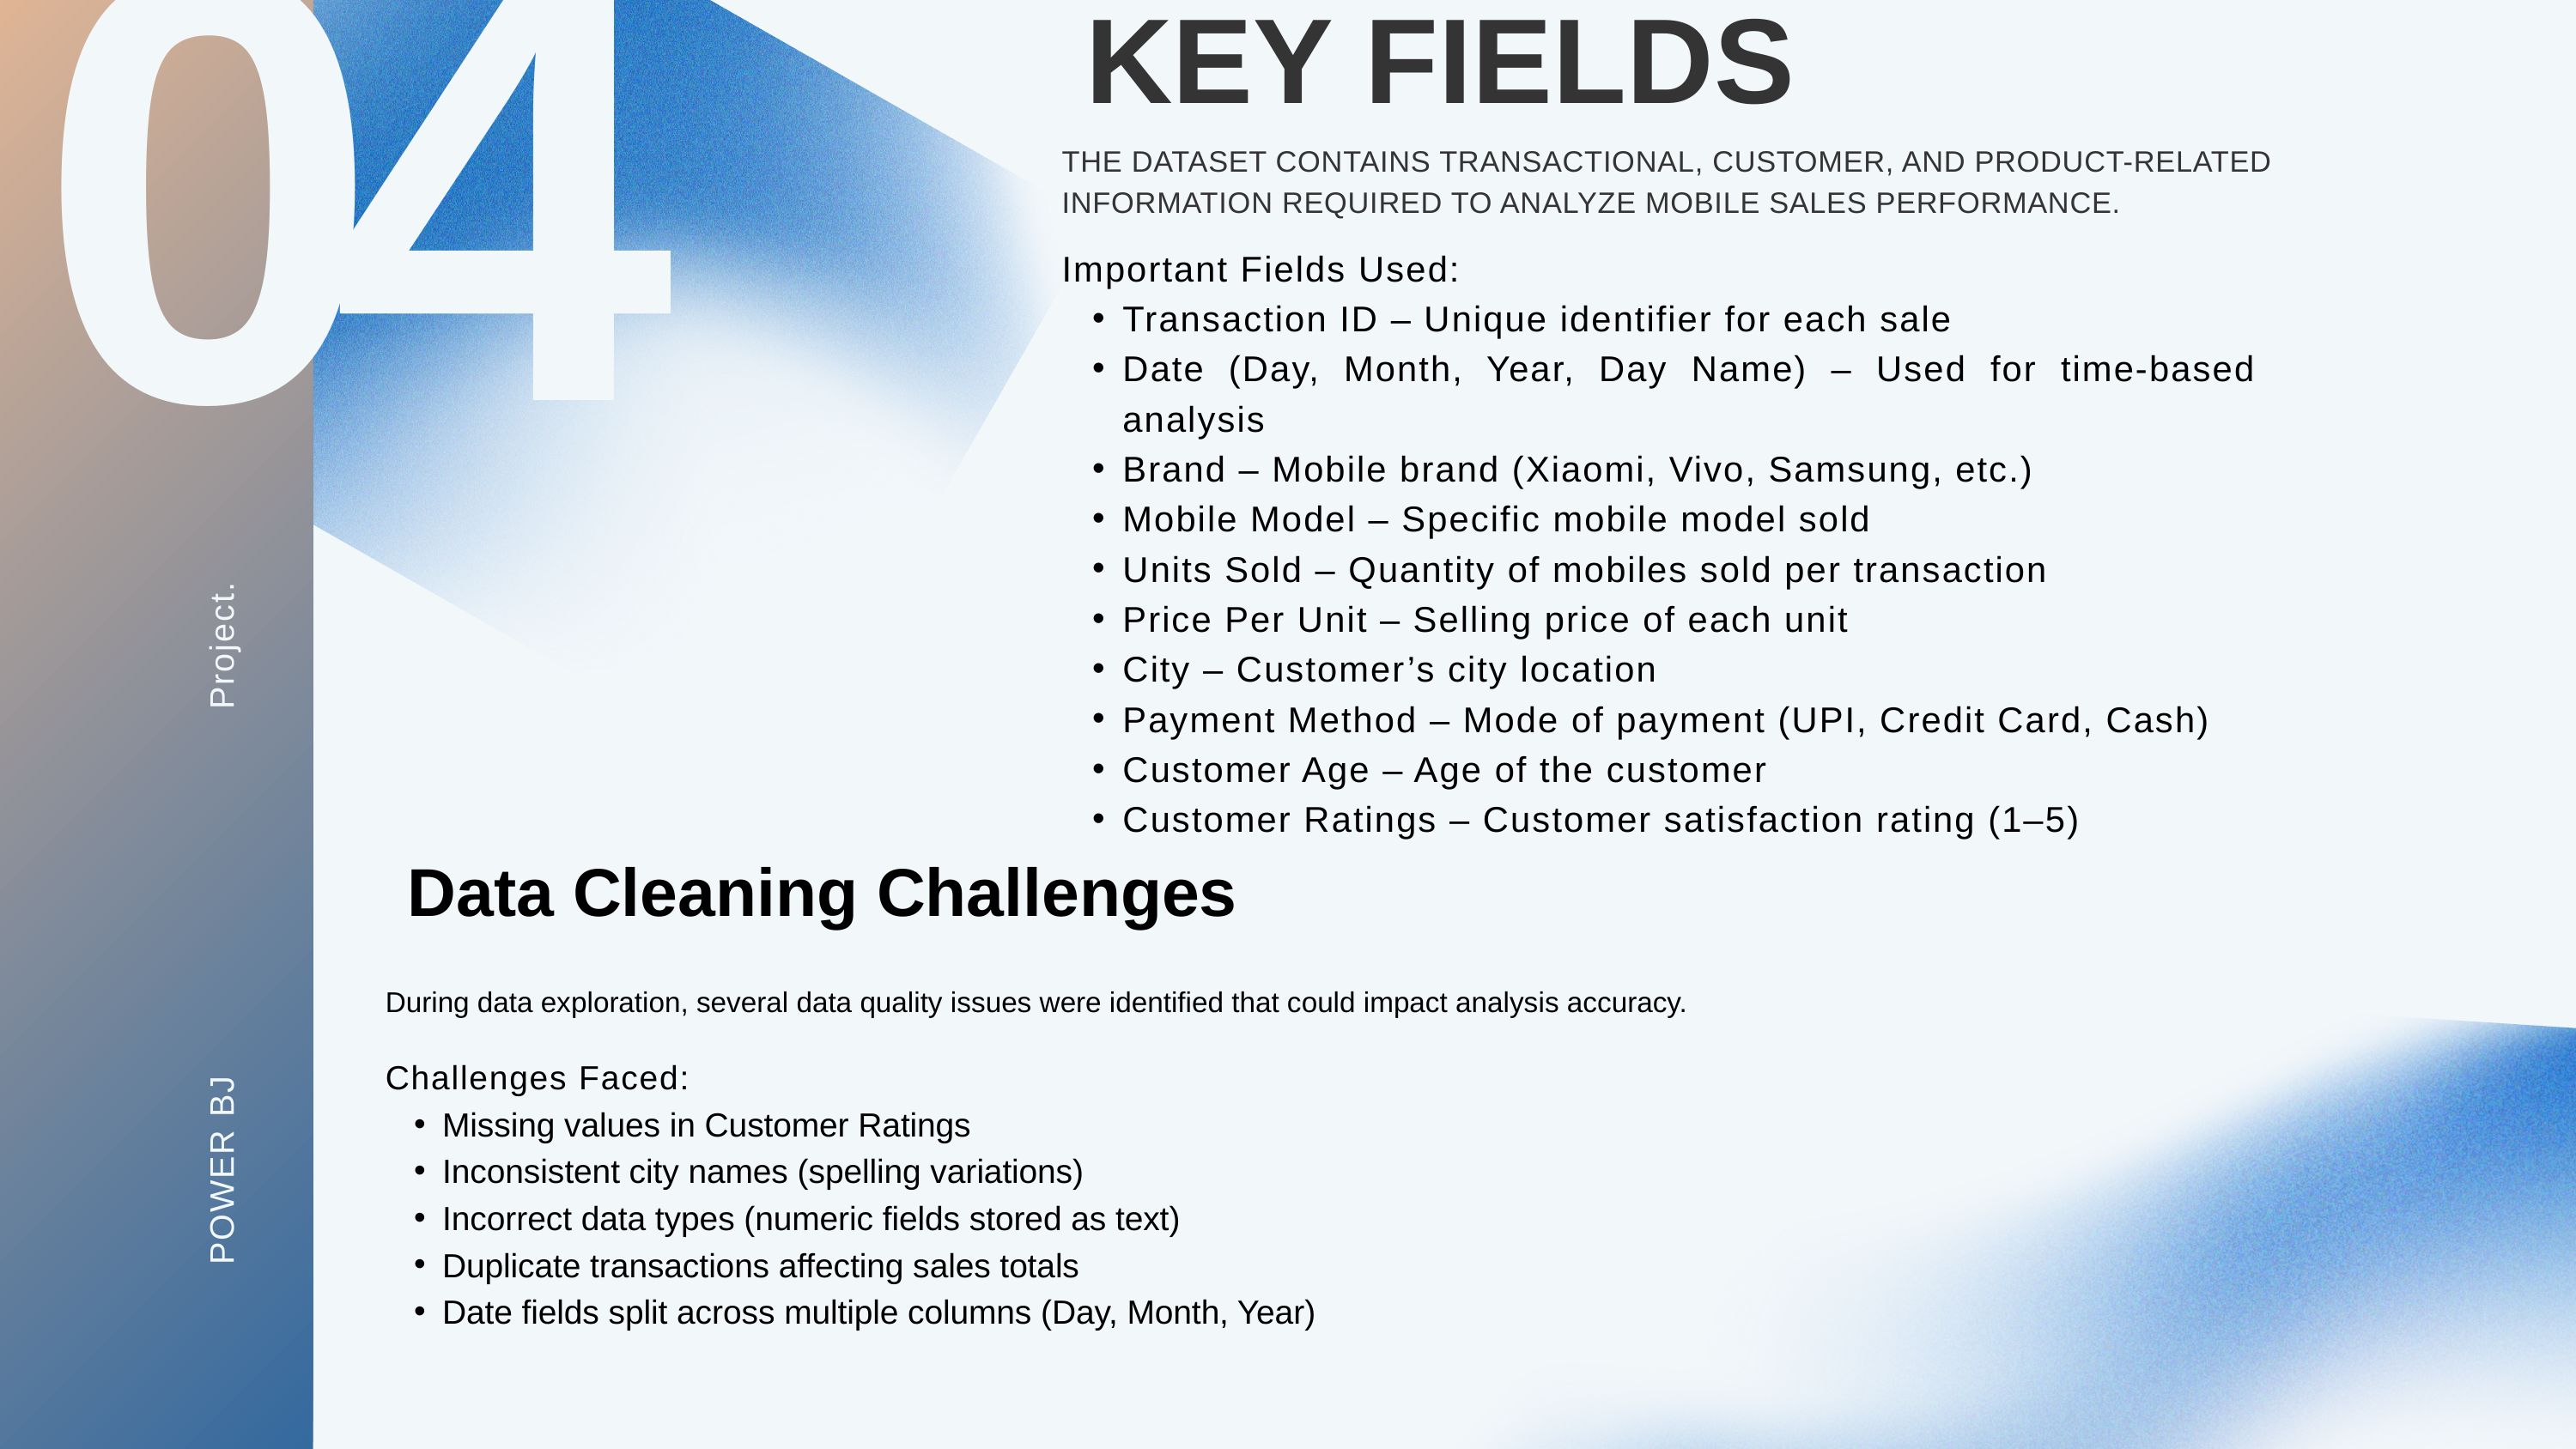

04

 KEY FIELDS
THE DATASET CONTAINS TRANSACTIONAL, CUSTOMER, AND PRODUCT-RELATED INFORMATION REQUIRED TO ANALYZE MOBILE SALES PERFORMANCE.
Important Fields Used:
Transaction ID – Unique identifier for each sale
Date (Day, Month, Year, Day Name) – Used for time-based analysis
Brand – Mobile brand (Xiaomi, Vivo, Samsung, etc.)
Mobile Model – Specific mobile model sold
Units Sold – Quantity of mobiles sold per transaction
Price Per Unit – Selling price of each unit
City – Customer’s city location
Payment Method – Mode of payment (UPI, Credit Card, Cash)
Customer Age – Age of the customer
Customer Ratings – Customer satisfaction rating (1–5)
Project.
 Data Cleaning Challenges
During data exploration, several data quality issues were identified that could impact analysis accuracy.

Challenges Faced:
Missing values in Customer Ratings
Inconsistent city names (spelling variations)
Incorrect data types (numeric fields stored as text)
Duplicate transactions affecting sales totals
Date fields split across multiple columns (Day, Month, Year)

POWER BJ